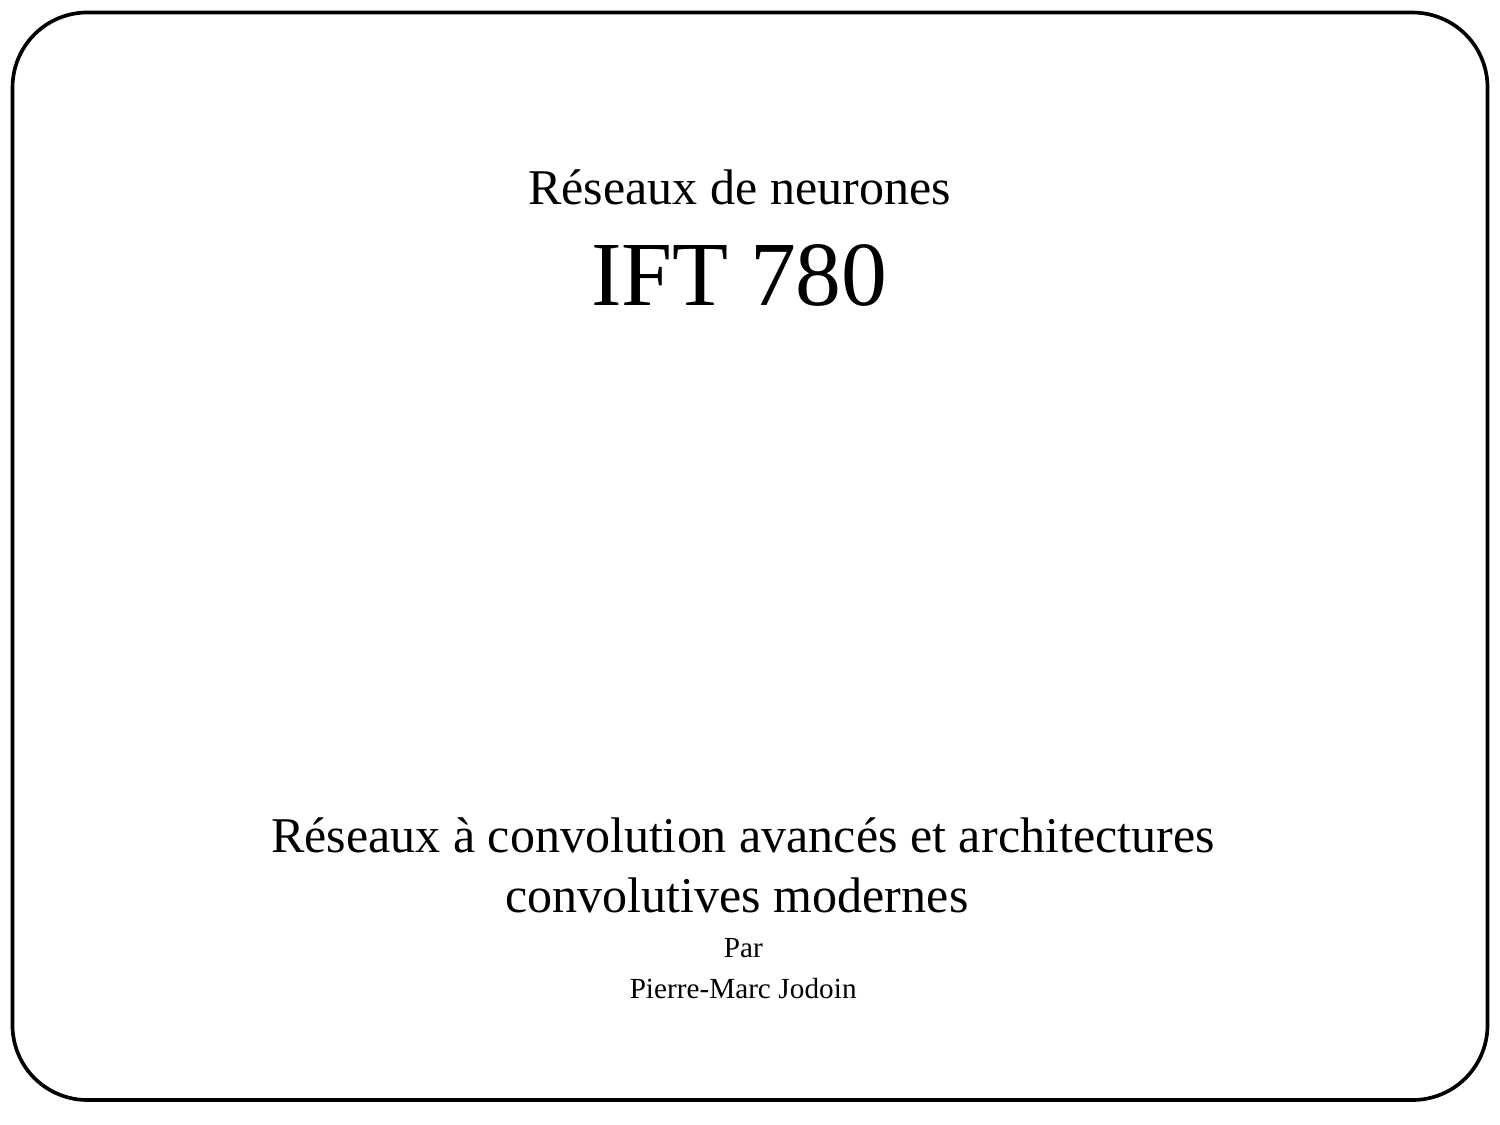

# Réseaux de neurones IFT 780
Réseaux à convolution avancés et architectures convolutives modernes
Par
Pierre-Marc Jodoin